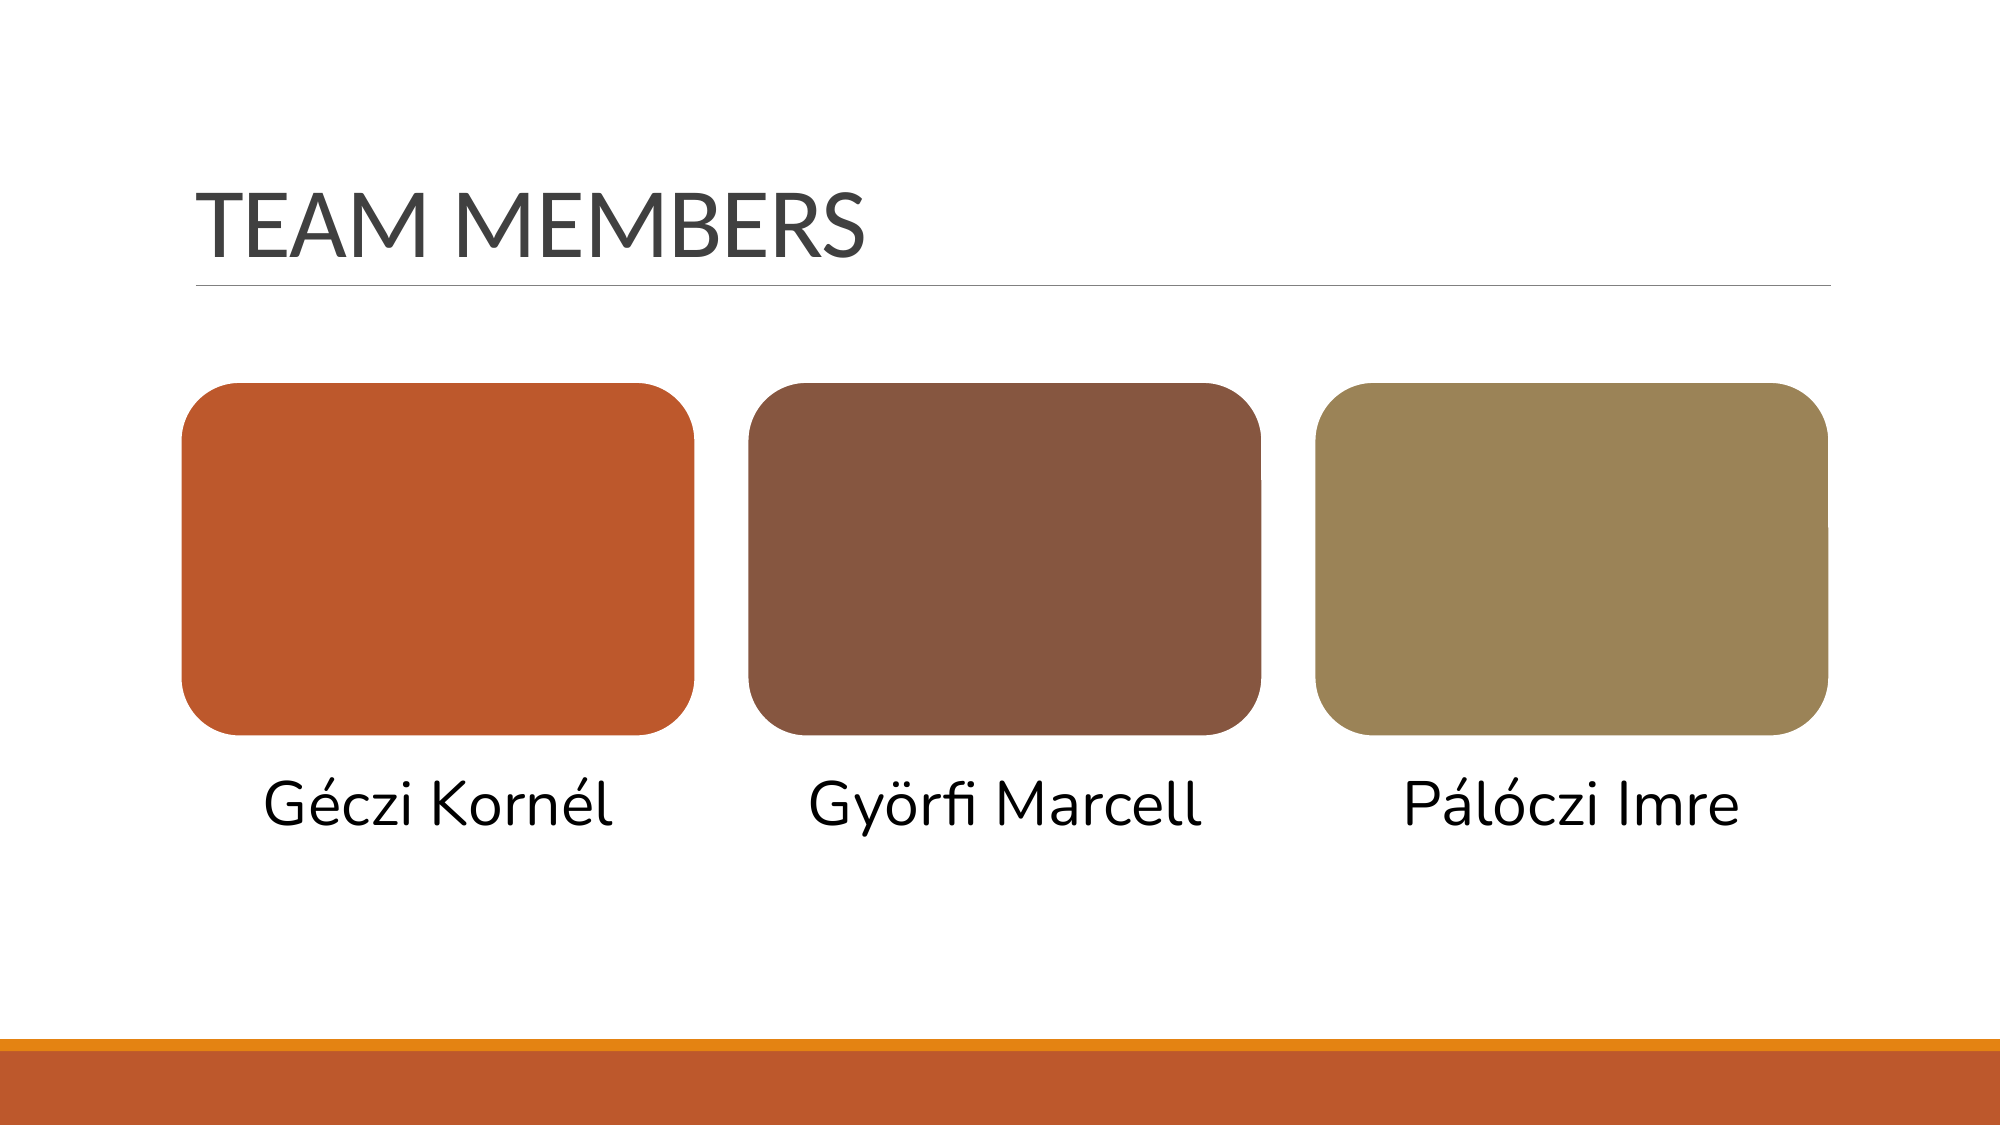

# Team Members
Géczi Kornél
Györfi Marcell
Pálóczi Imre